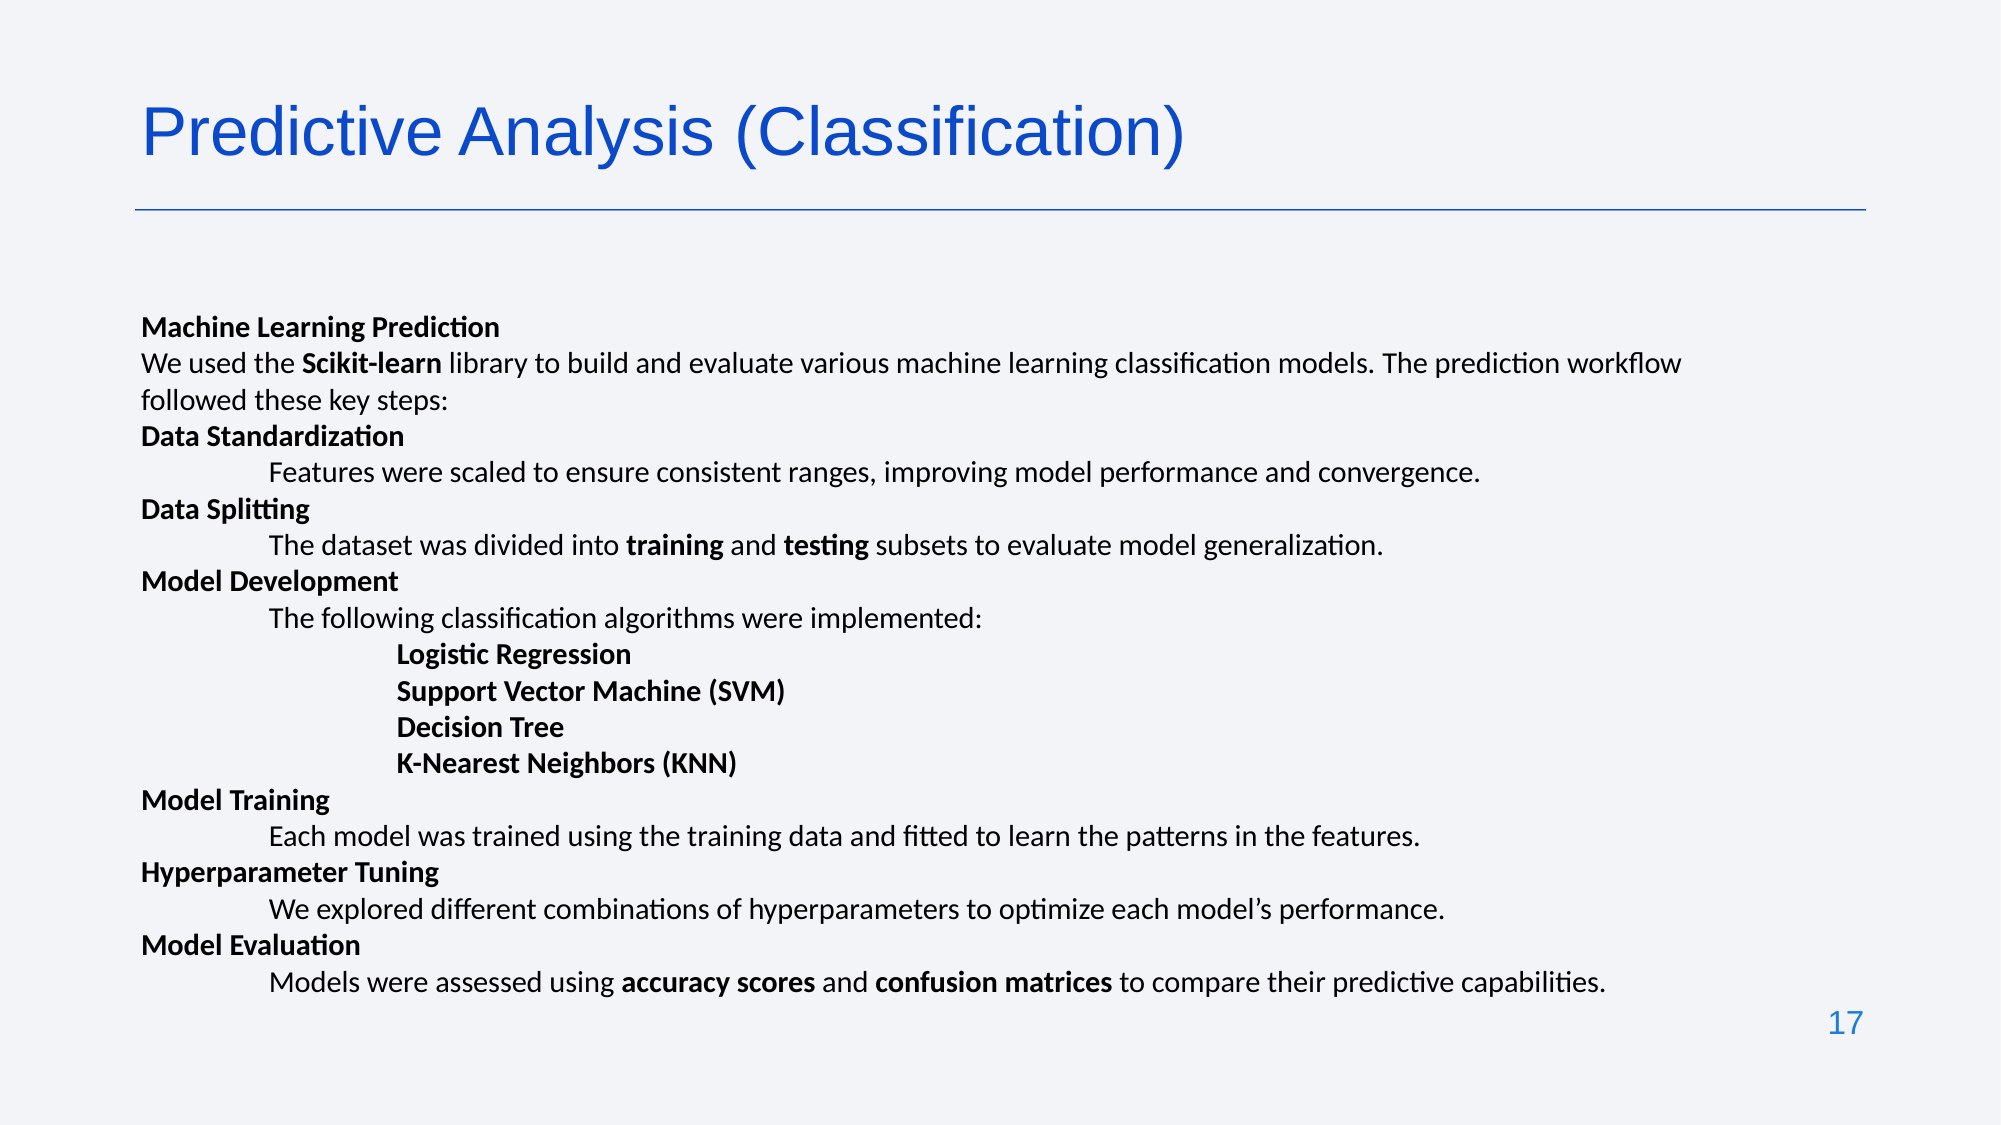

Predictive Analysis (Classification)
Machine Learning Prediction
We used the Scikit-learn library to build and evaluate various machine learning classification models. The prediction workflow followed these key steps:
Data Standardization
Features were scaled to ensure consistent ranges, improving model performance and convergence.
Data Splitting
The dataset was divided into training and testing subsets to evaluate model generalization.
Model Development
The following classification algorithms were implemented:
Logistic Regression
Support Vector Machine (SVM)
Decision Tree
K-Nearest Neighbors (KNN)
Model Training
Each model was trained using the training data and fitted to learn the patterns in the features.
Hyperparameter Tuning
We explored different combinations of hyperparameters to optimize each model’s performance.
Model Evaluation
Models were assessed using accuracy scores and confusion matrices to compare their predictive capabilities.

17